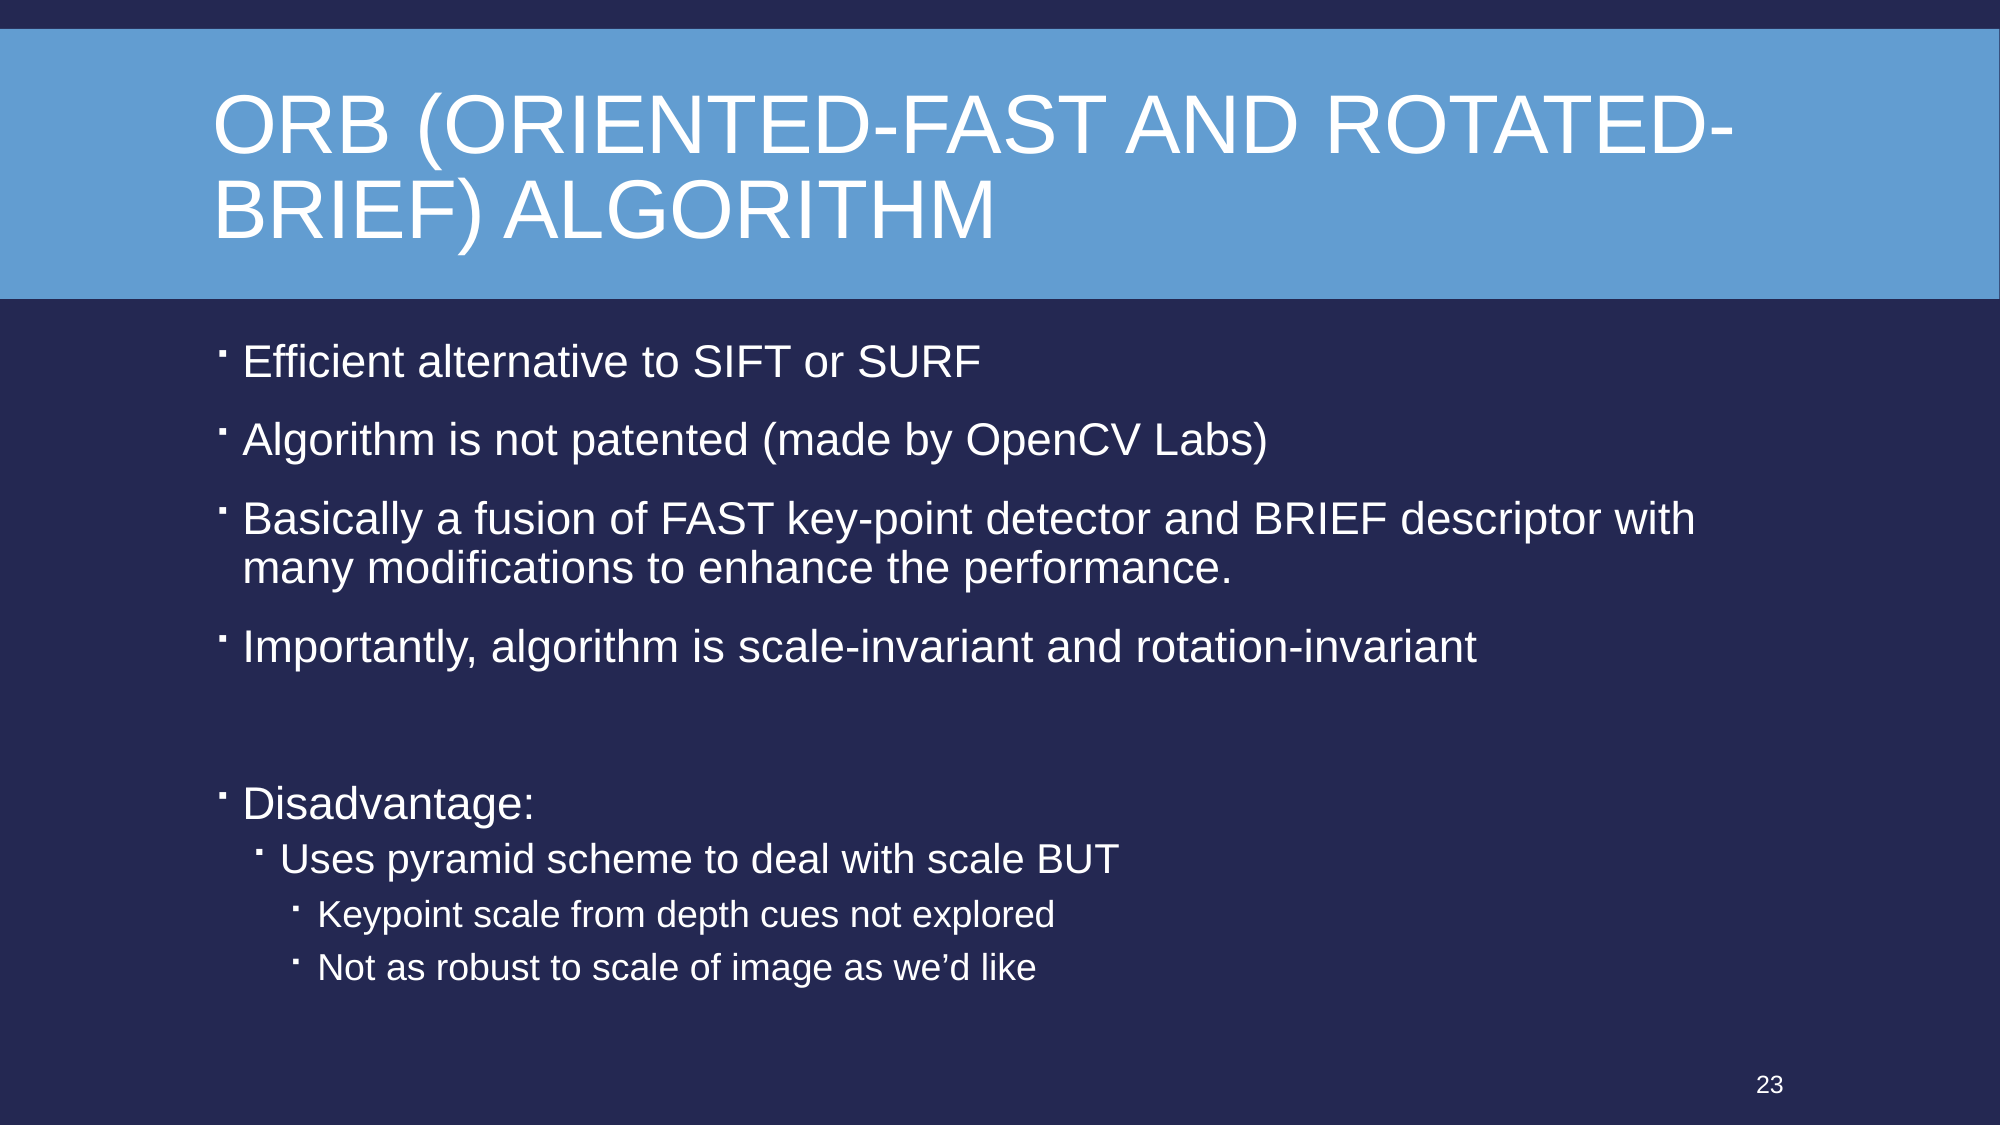

# ORB (Oriented-FASt and rotated-brief) algorithm
Efficient alternative to SIFT or SURF
Algorithm is not patented (made by OpenCV Labs)
Basically a fusion of FAST key-point detector and BRIEF descriptor with many modifications to enhance the performance.
Importantly, algorithm is scale-invariant and rotation-invariant

Disadvantage:
Uses pyramid scheme to deal with scale BUT
Keypoint scale from depth cues not explored
Not as robust to scale of image as we’d like

23